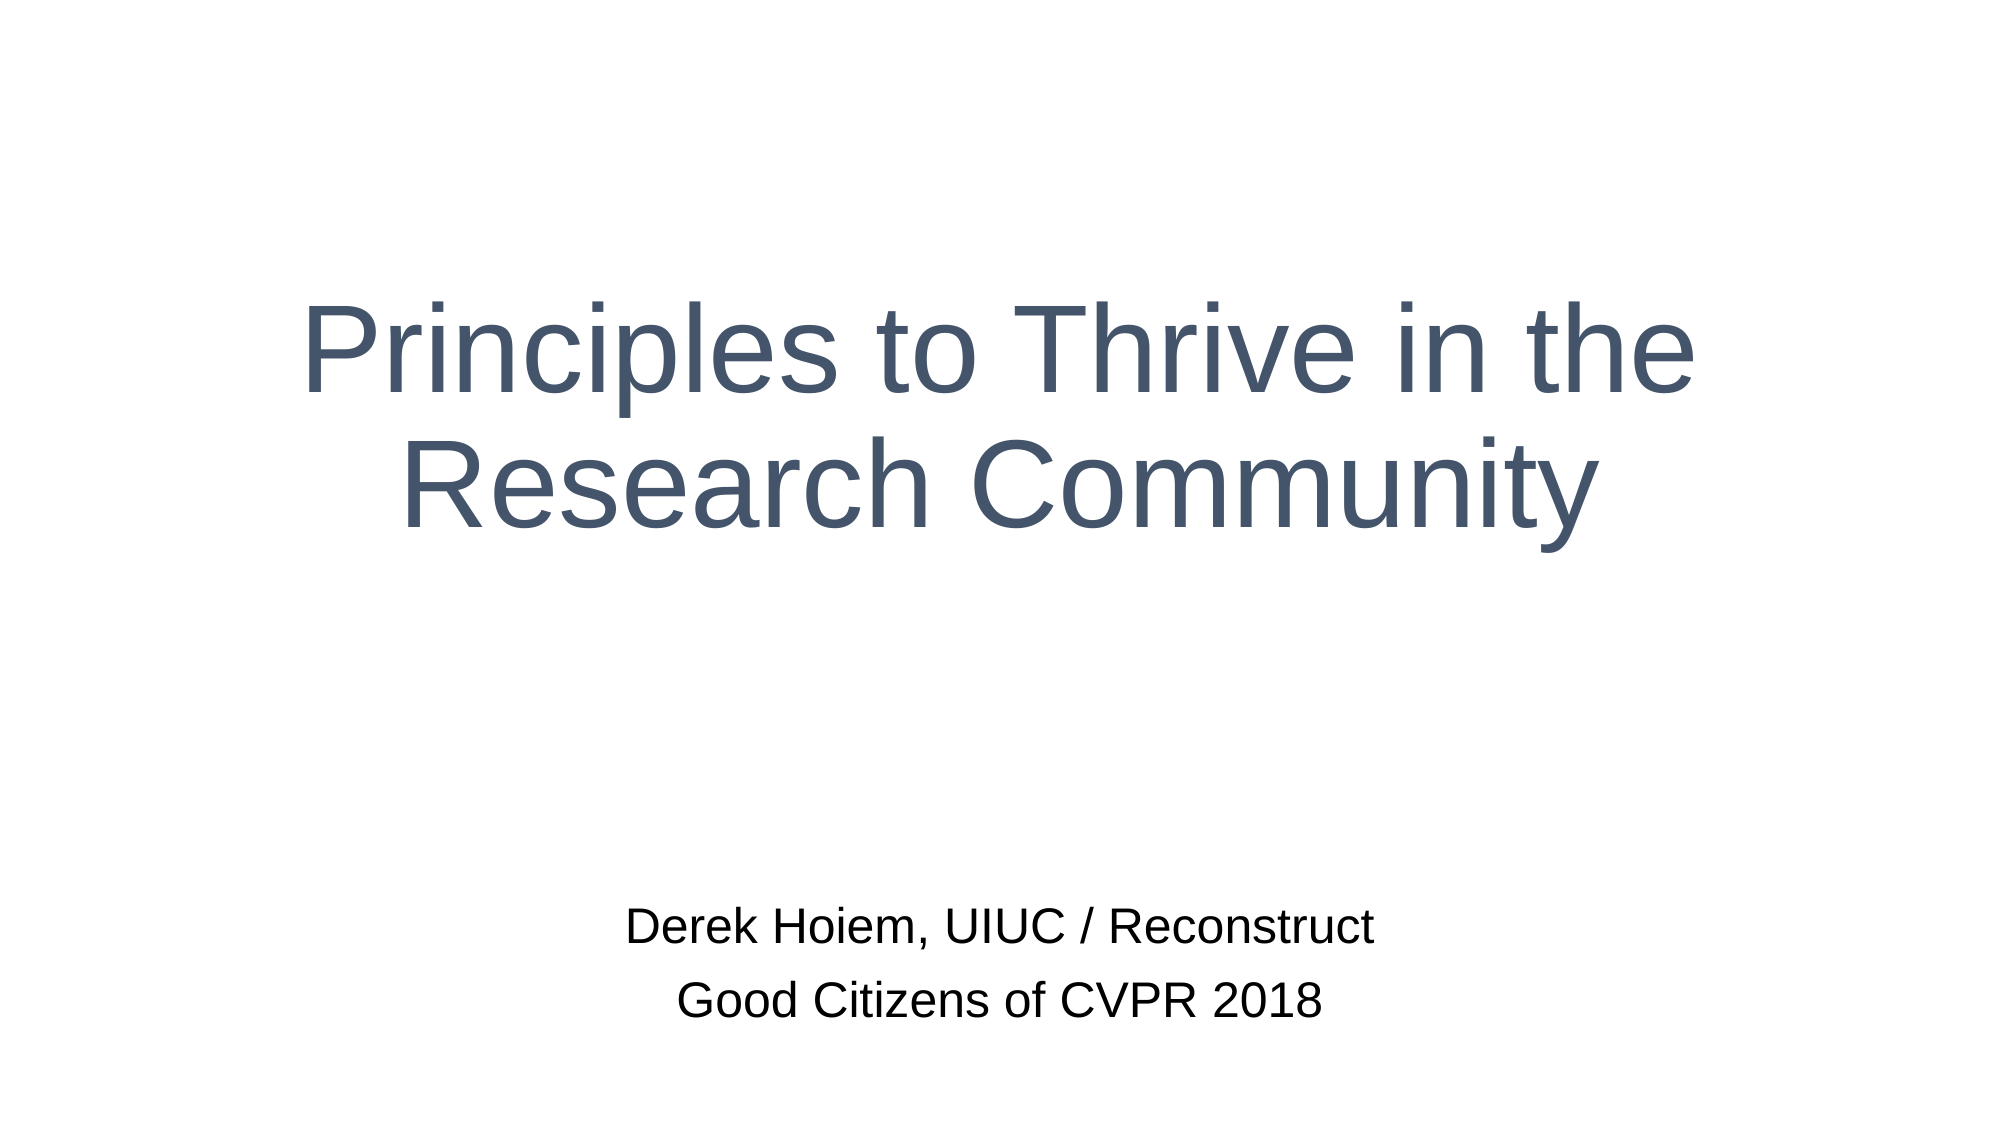

# Principles to Thrive in the Research Community

Derek Hoiem, UIUC / Reconstruct
Good Citizens of CVPR 2018